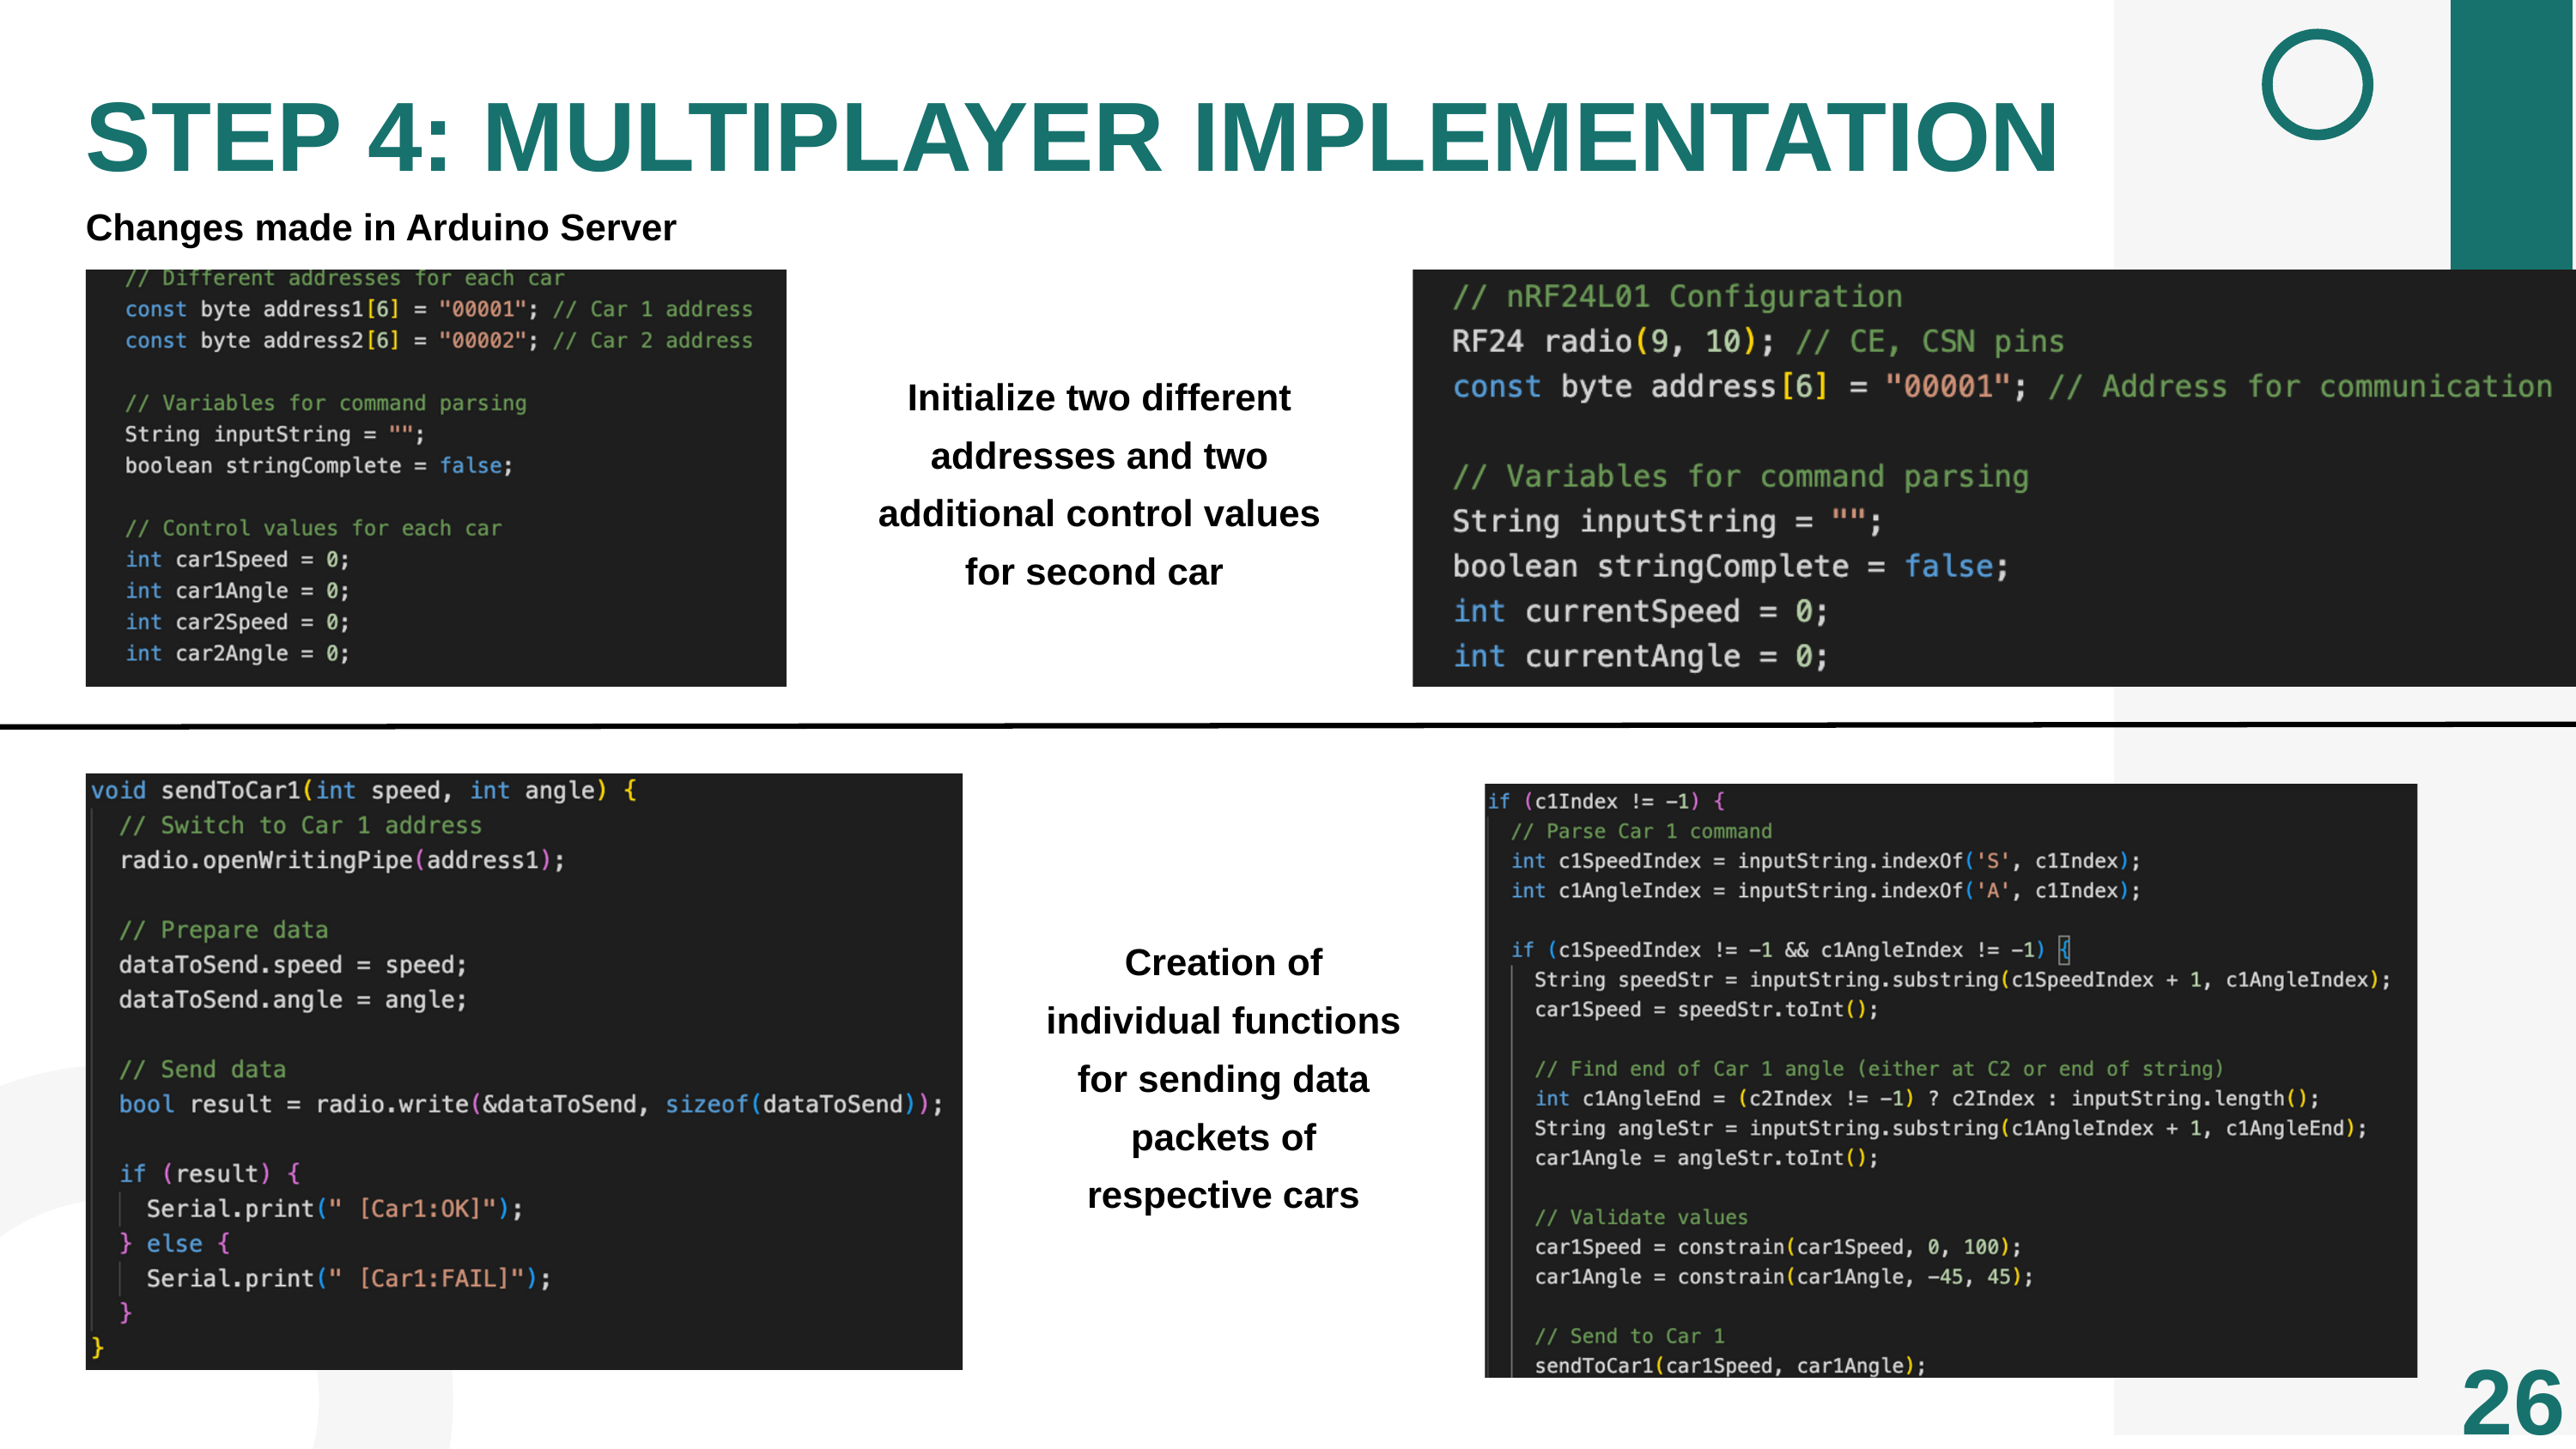

STEP 4: MULTIPLAYER IMPLEMENTATION

Changes made in Arduino Server

Initialize two different addresses and two additional control values for second car

Creation of individual functions for sending data packets of respective cars

26